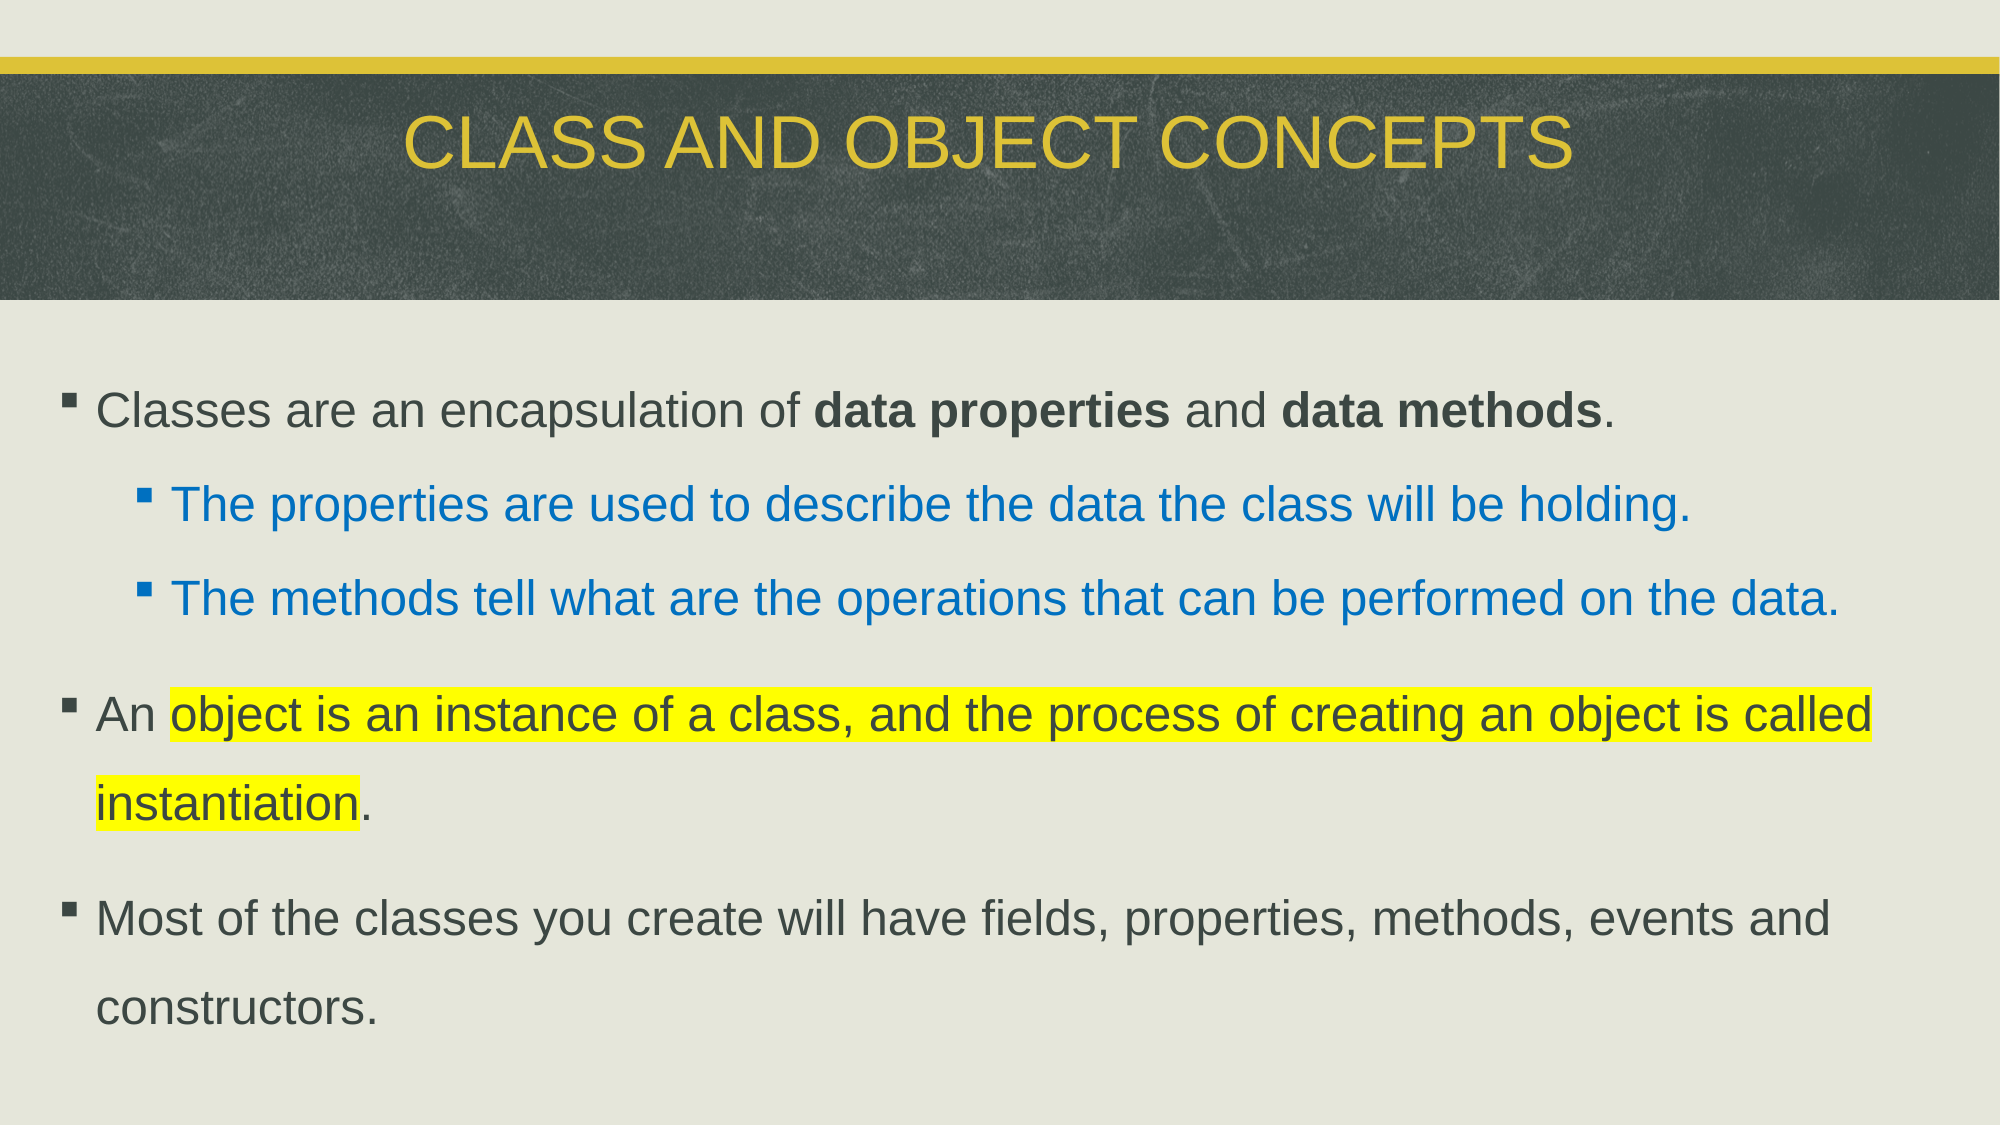

# Class and object concepts
Classes are an encapsulation of data properties and data methods.
The properties are used to describe the data the class will be holding.
The methods tell what are the operations that can be performed on the data.
An object is an instance of a class, and the process of creating an object is called instantiation.
Most of the classes you create will have fields, properties, methods, events and constructors.